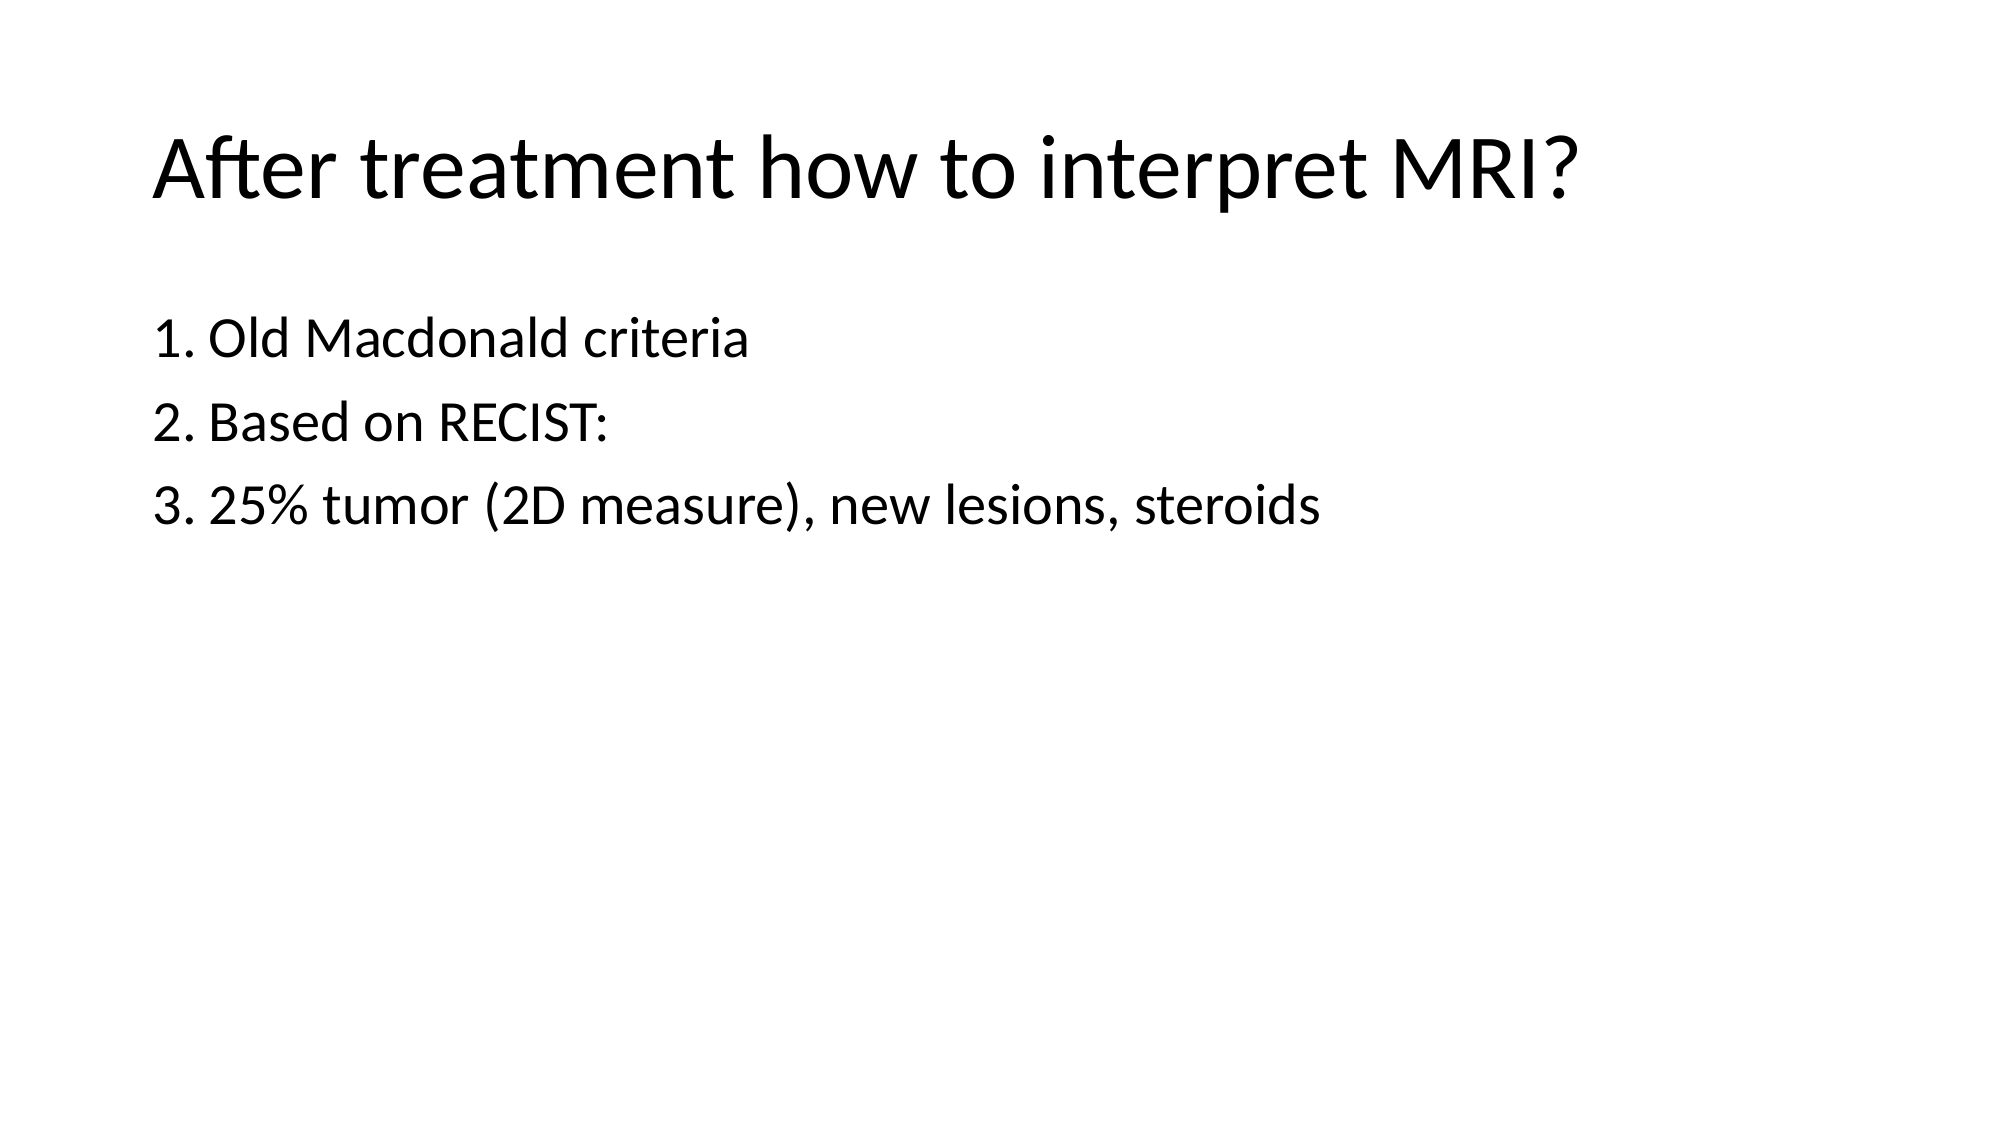

# After treatment how to interpret MRI?
Old Macdonald criteria
Based on RECIST:
25% tumor (2D measure), new lesions, steroids